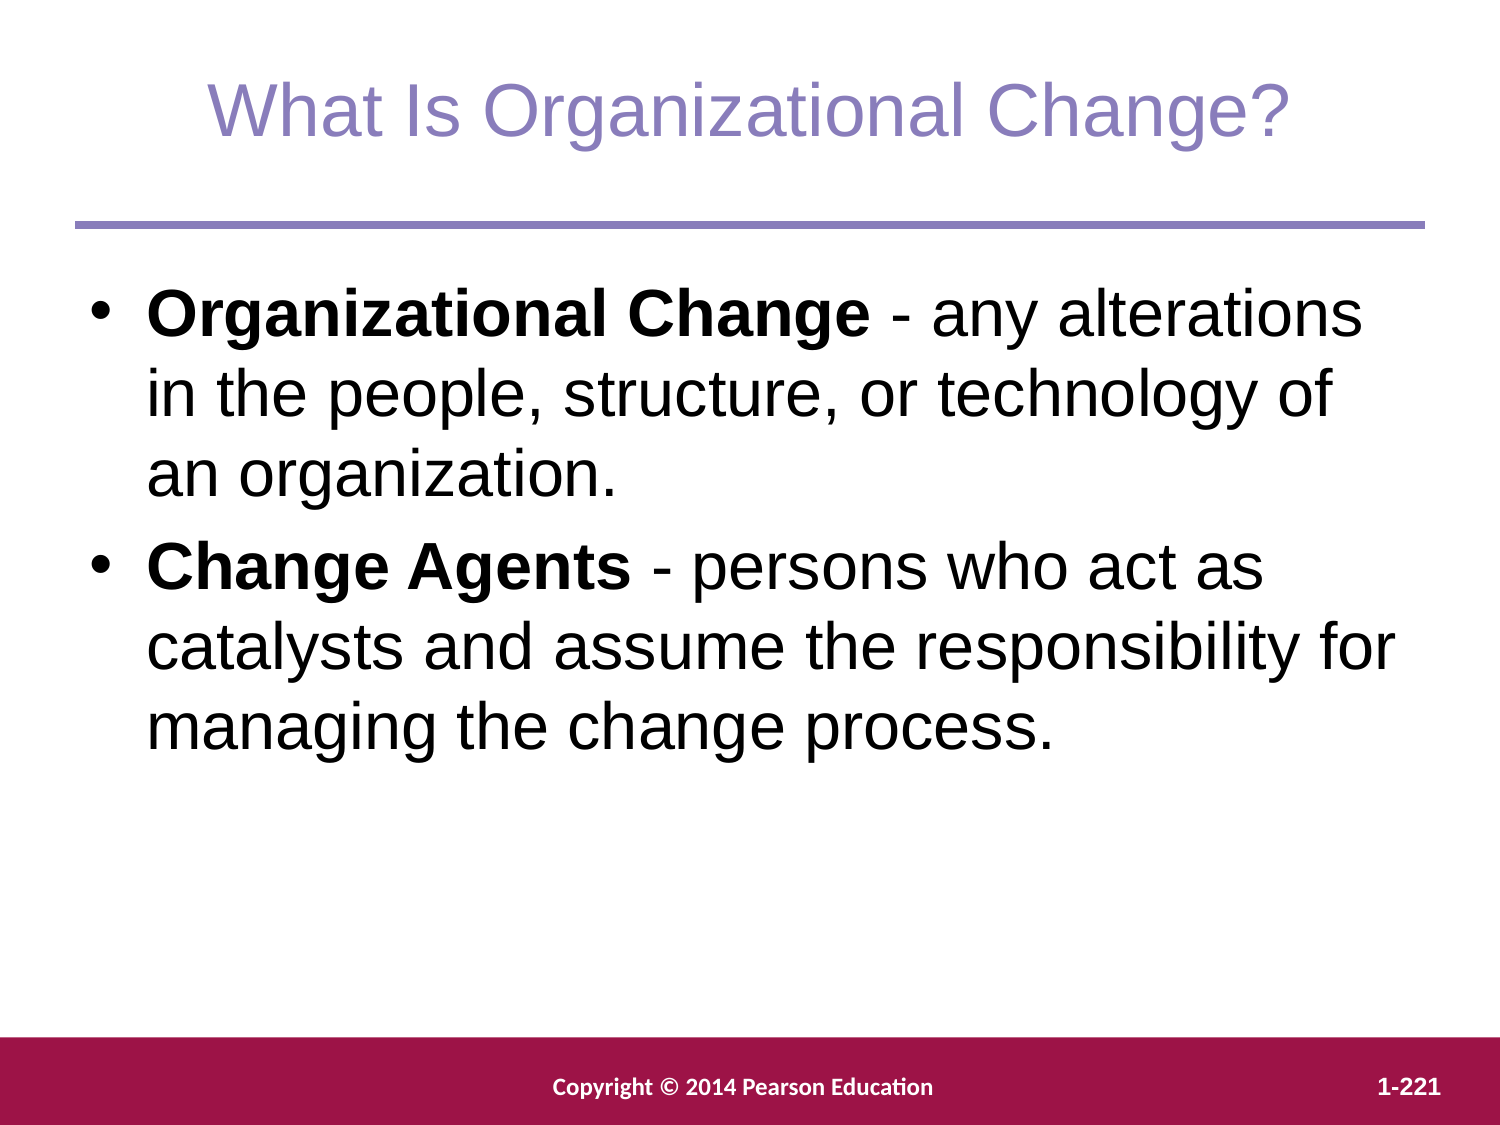

What Is Organizational Change?
Organizational Change - any alterations in the people, structure, or technology of an organization.
Change Agents - persons who act as catalysts and assume the responsibility for managing the change process.